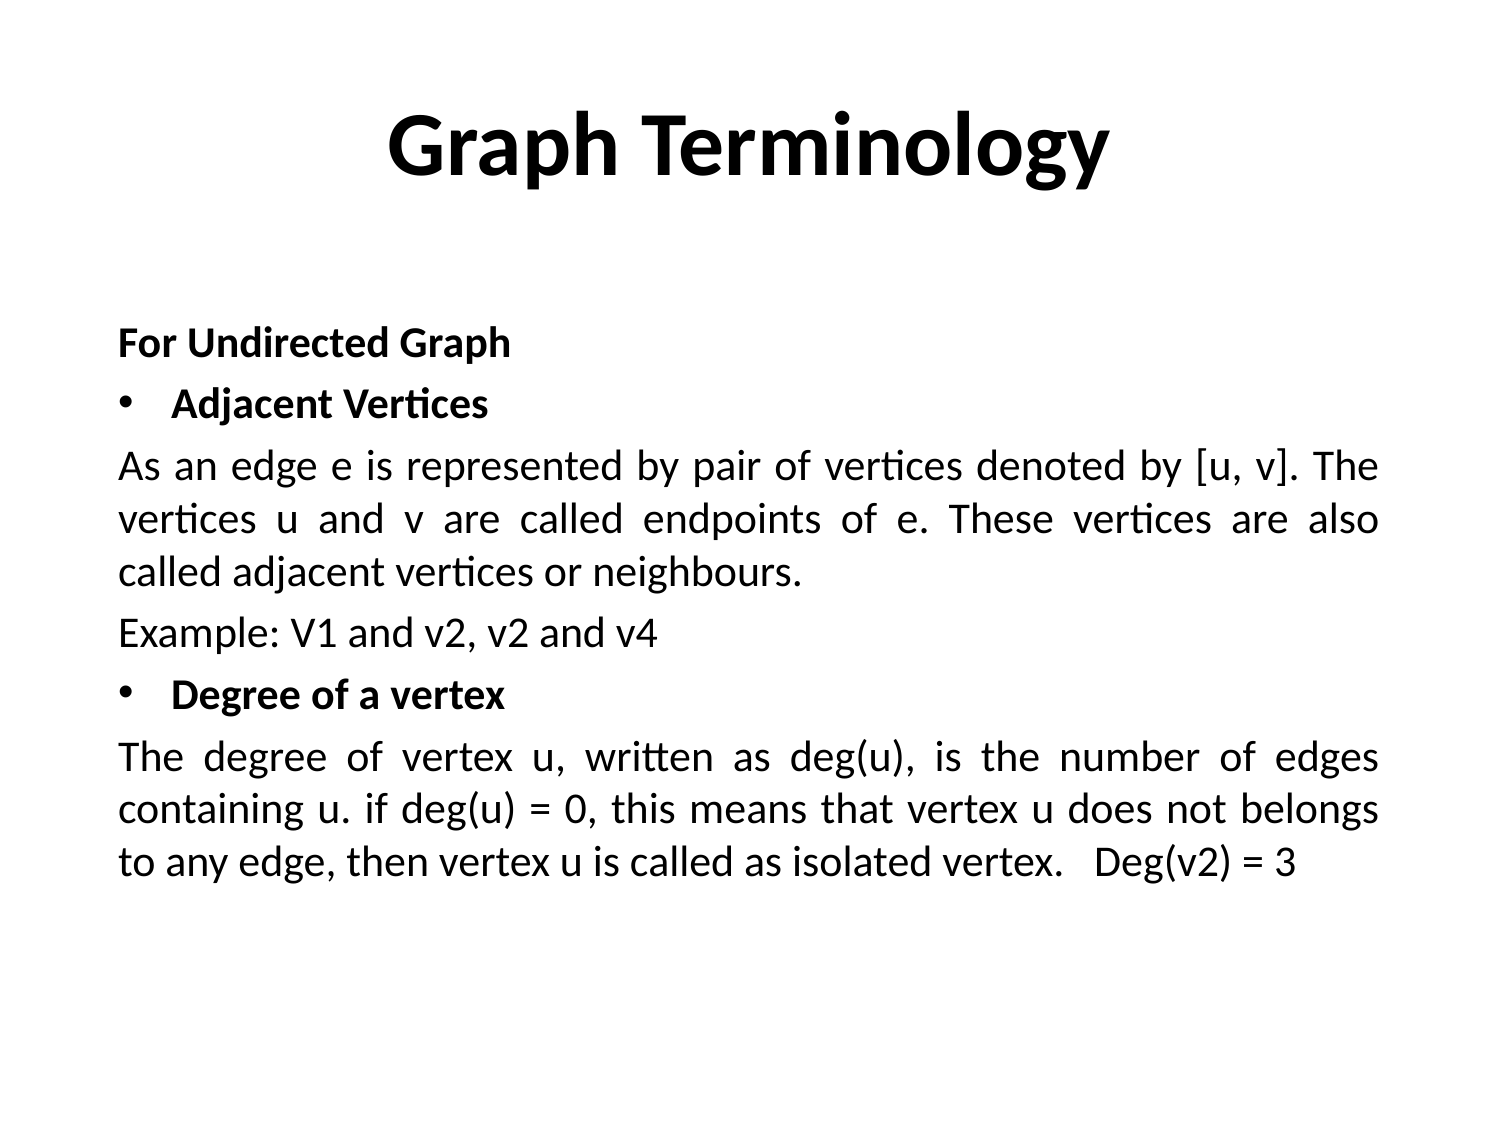

# Graph Terminology
For Undirected Graph
Adjacent Vertices
As an edge e is represented by pair of vertices denoted by [u, v]. The vertices u and v are called endpoints of e. These vertices are also called adjacent vertices or neighbours.
Example: V1 and v2, v2 and v4
Degree of a vertex
The degree of vertex u, written as deg(u), is the number of edges containing u. if deg(u) = 0, this means that vertex u does not belongs to any edge, then vertex u is called as isolated vertex.   Deg(v2) = 3